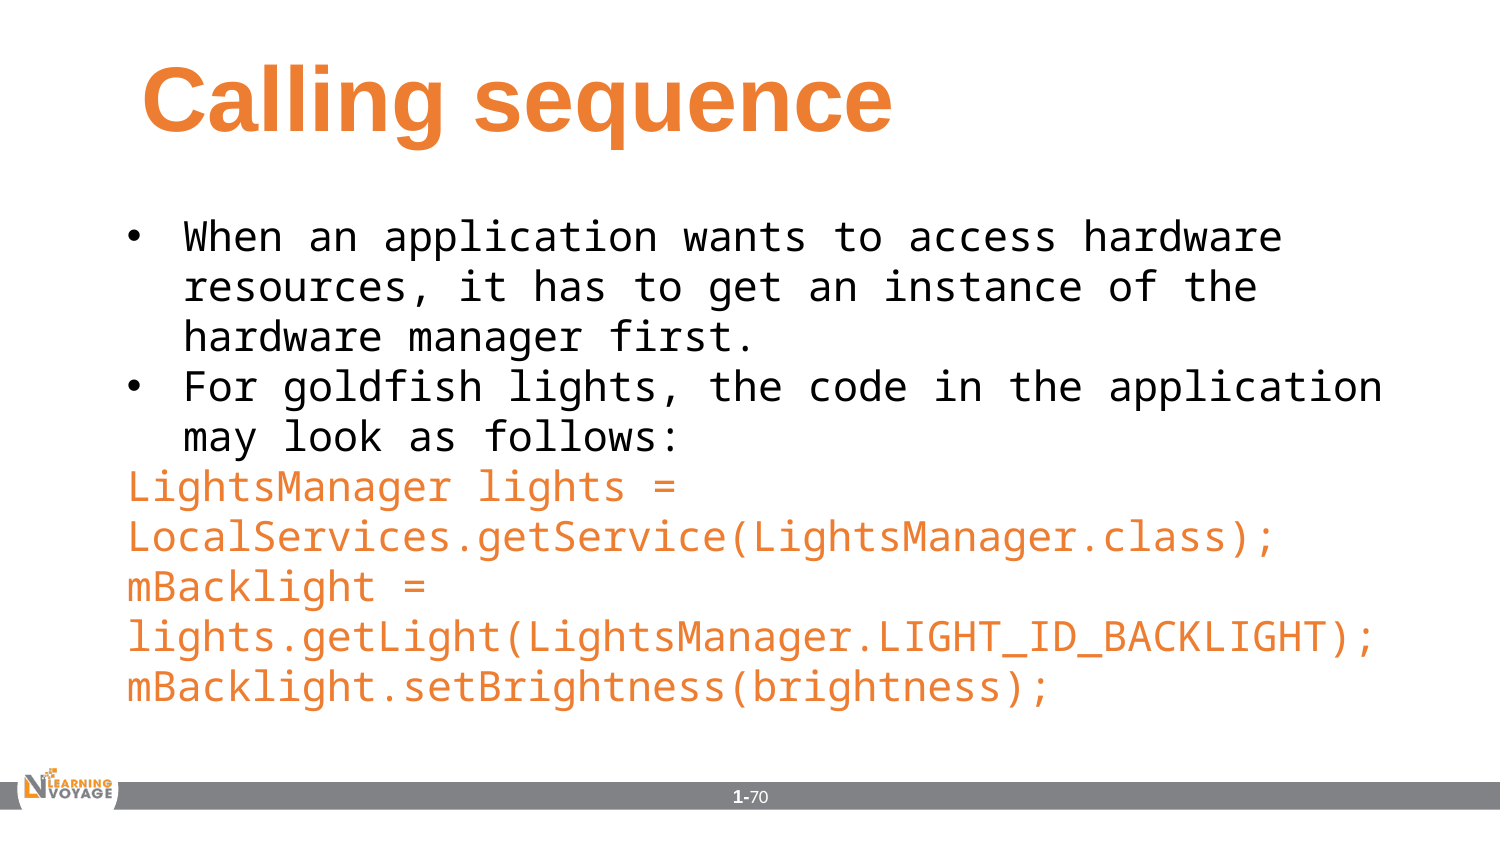

Calling sequence
When an application wants to access hardware resources, it has to get an instance of the hardware manager first.
For goldfish lights, the code in the application may look as follows:
LightsManager lights =
LocalServices.getService(LightsManager.class);
mBacklight = lights.getLight(LightsManager.LIGHT_ID_BACKLIGHT);
mBacklight.setBrightness(brightness);
1-70